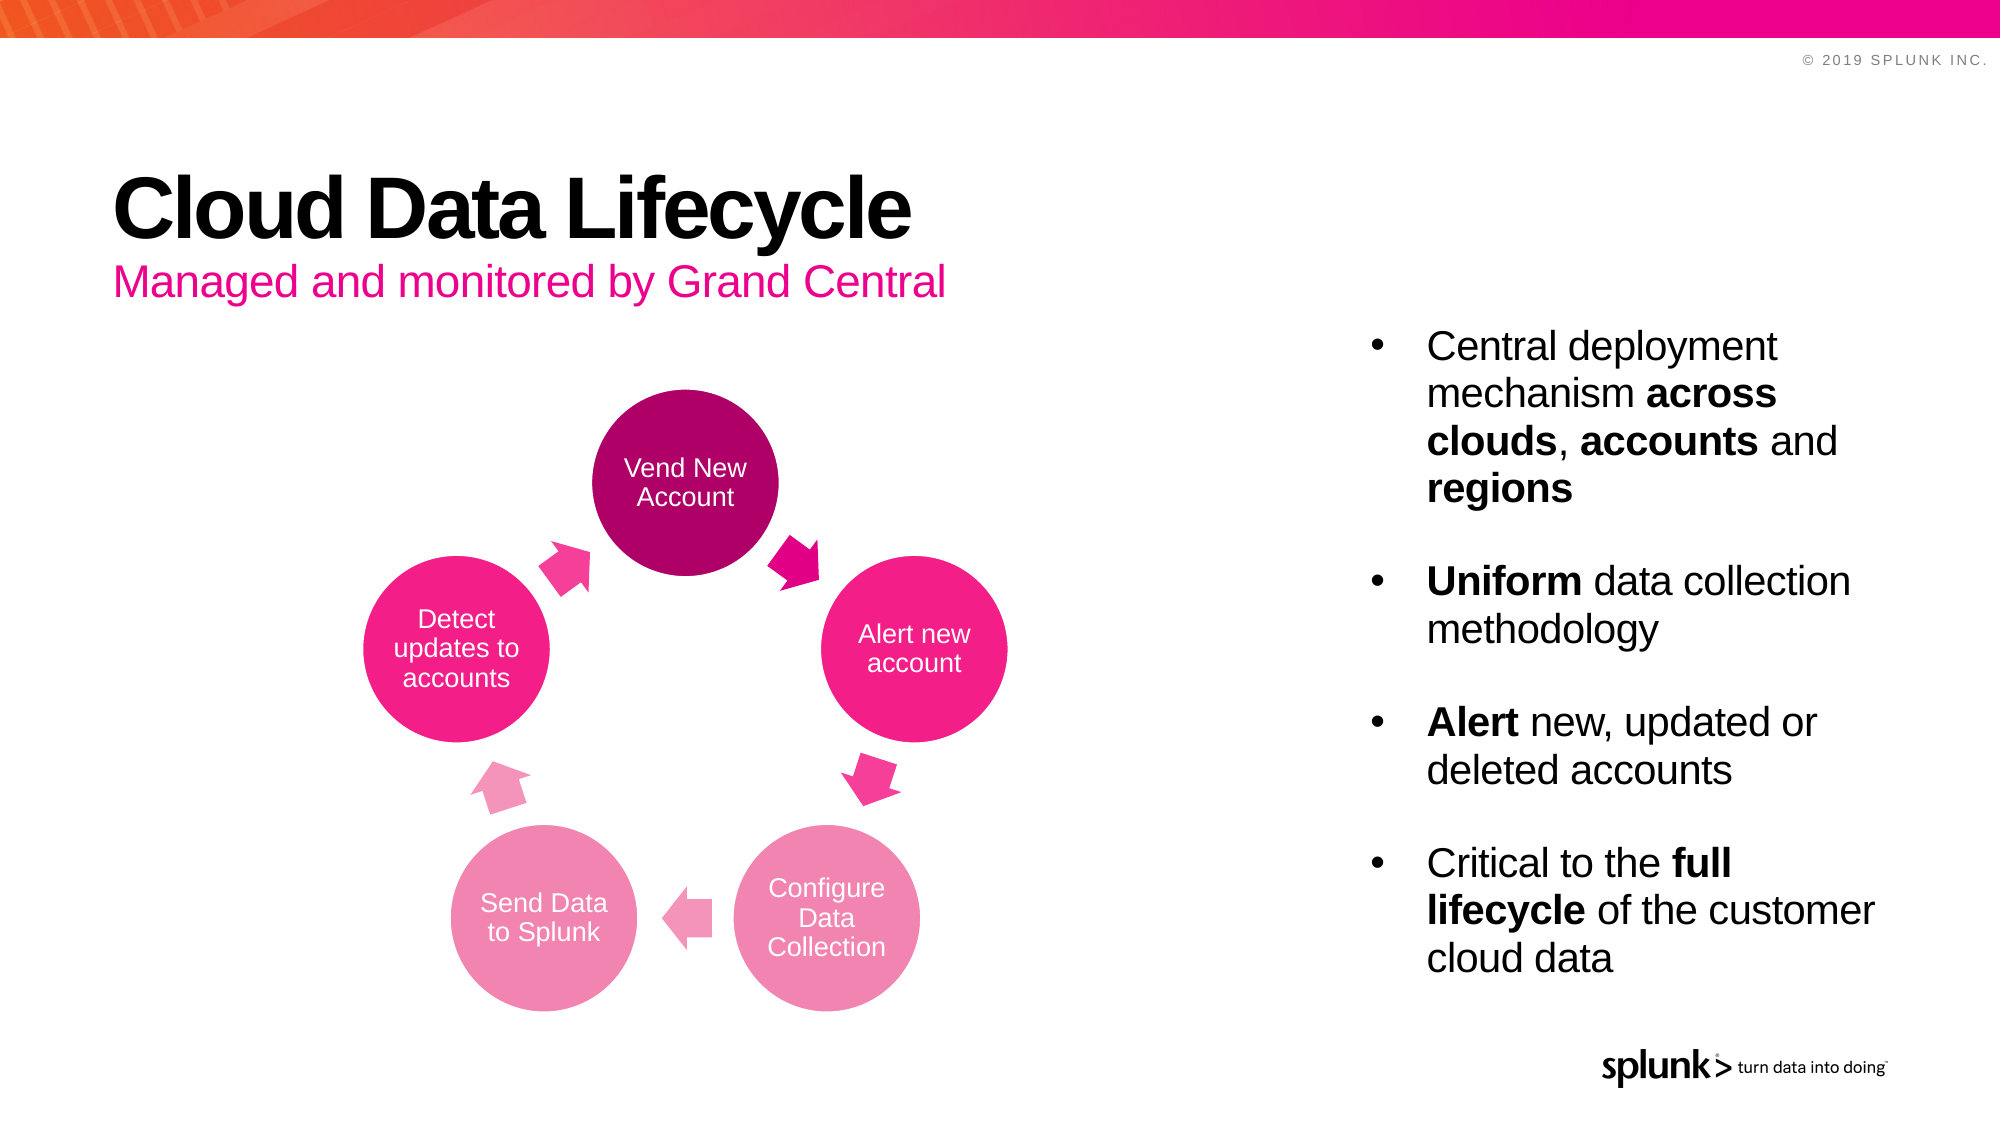

# Cloud Data Lifecycle
Managed and monitored by Grand Central
Central deployment mechanism across clouds, accounts and regions
Uniform data collection methodology
Alert new, updated or deleted accounts
Critical to the full lifecycle of the customer cloud data

Vend New Account

Alert new account

Configure Data Collection

Send Data to Splunk

Detect updates to accounts